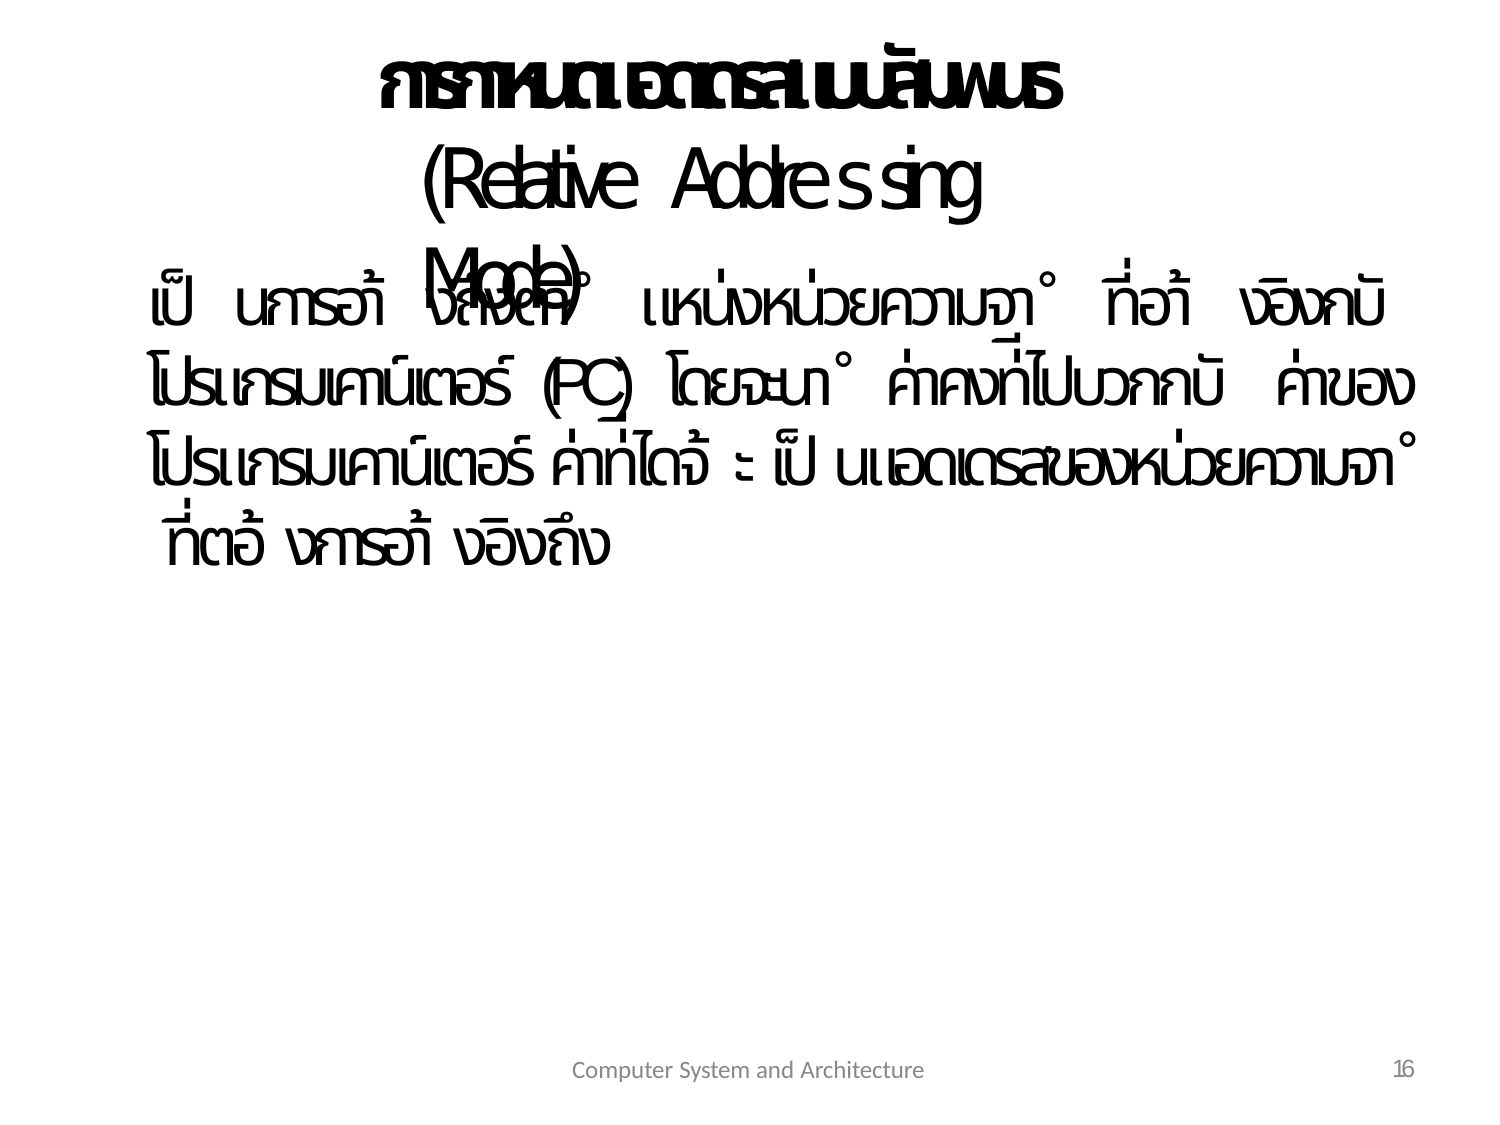

การกาหนดแอดเดรสแบบสัมพนธ  (Relative Addressing Mode)
เป็ นการอา้ งถึงตา˚ แหน่งหน่วยความจา˚ ที่อา้ งอิงกบั  โปรแกรมเคาน์เตอร์ (PC) โดยจะนา˚ ค่าคงท่ีไปบวกกบั  ค่าของโปรแกรมเคาน์เตอร์ ค่าท่ีไดจ้ ะ เป็ นแอดเดรสของหน่วยความจา˚  ที่ตอ้ งการอา้ งอิงถึง
16
Computer System and Architecture